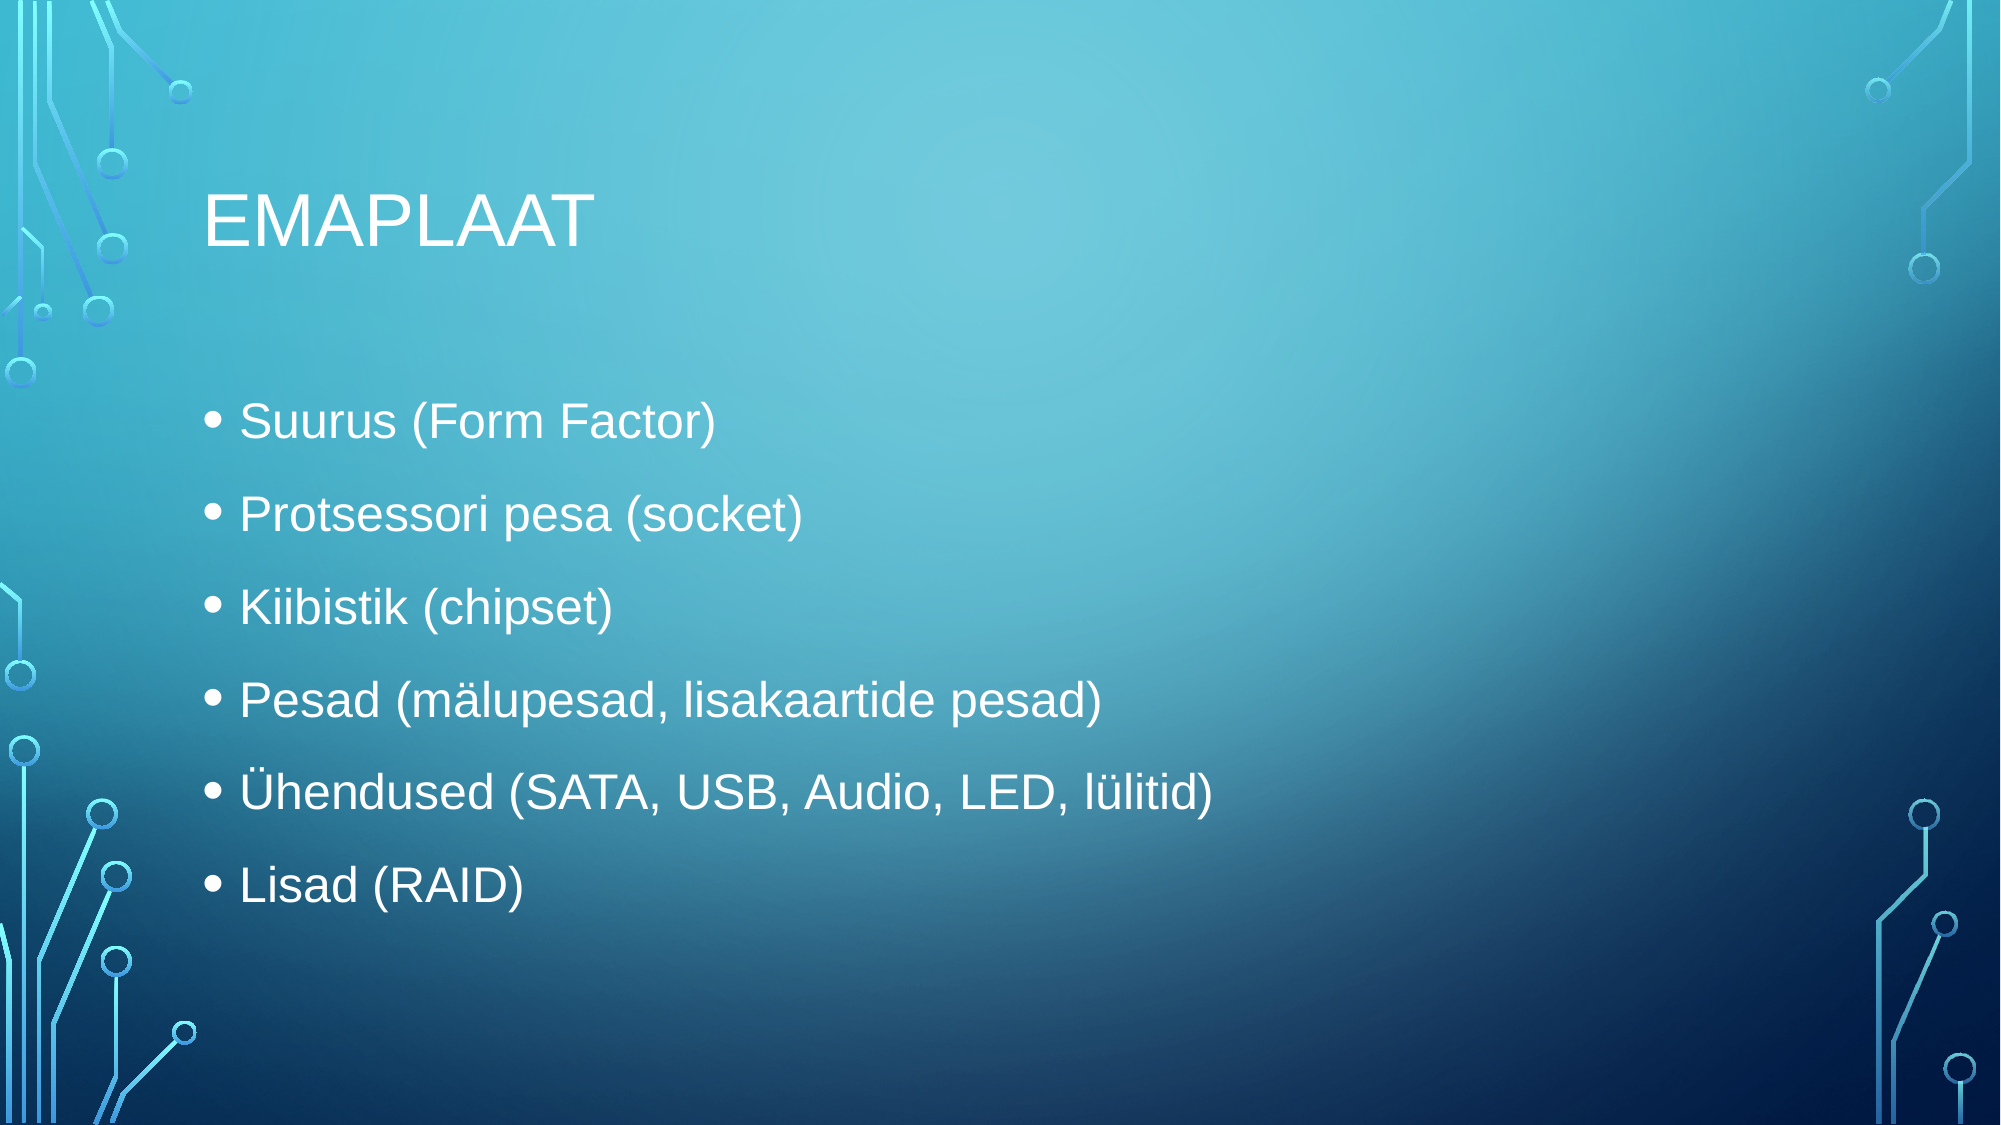

# Emaplaat
Suurus (Form Factor)
Protsessori pesa (socket)
Kiibistik (chipset)
Pesad (mälupesad, lisakaartide pesad)
Ühendused (SATA, USB, Audio, LED, lülitid)
Lisad (RAID)